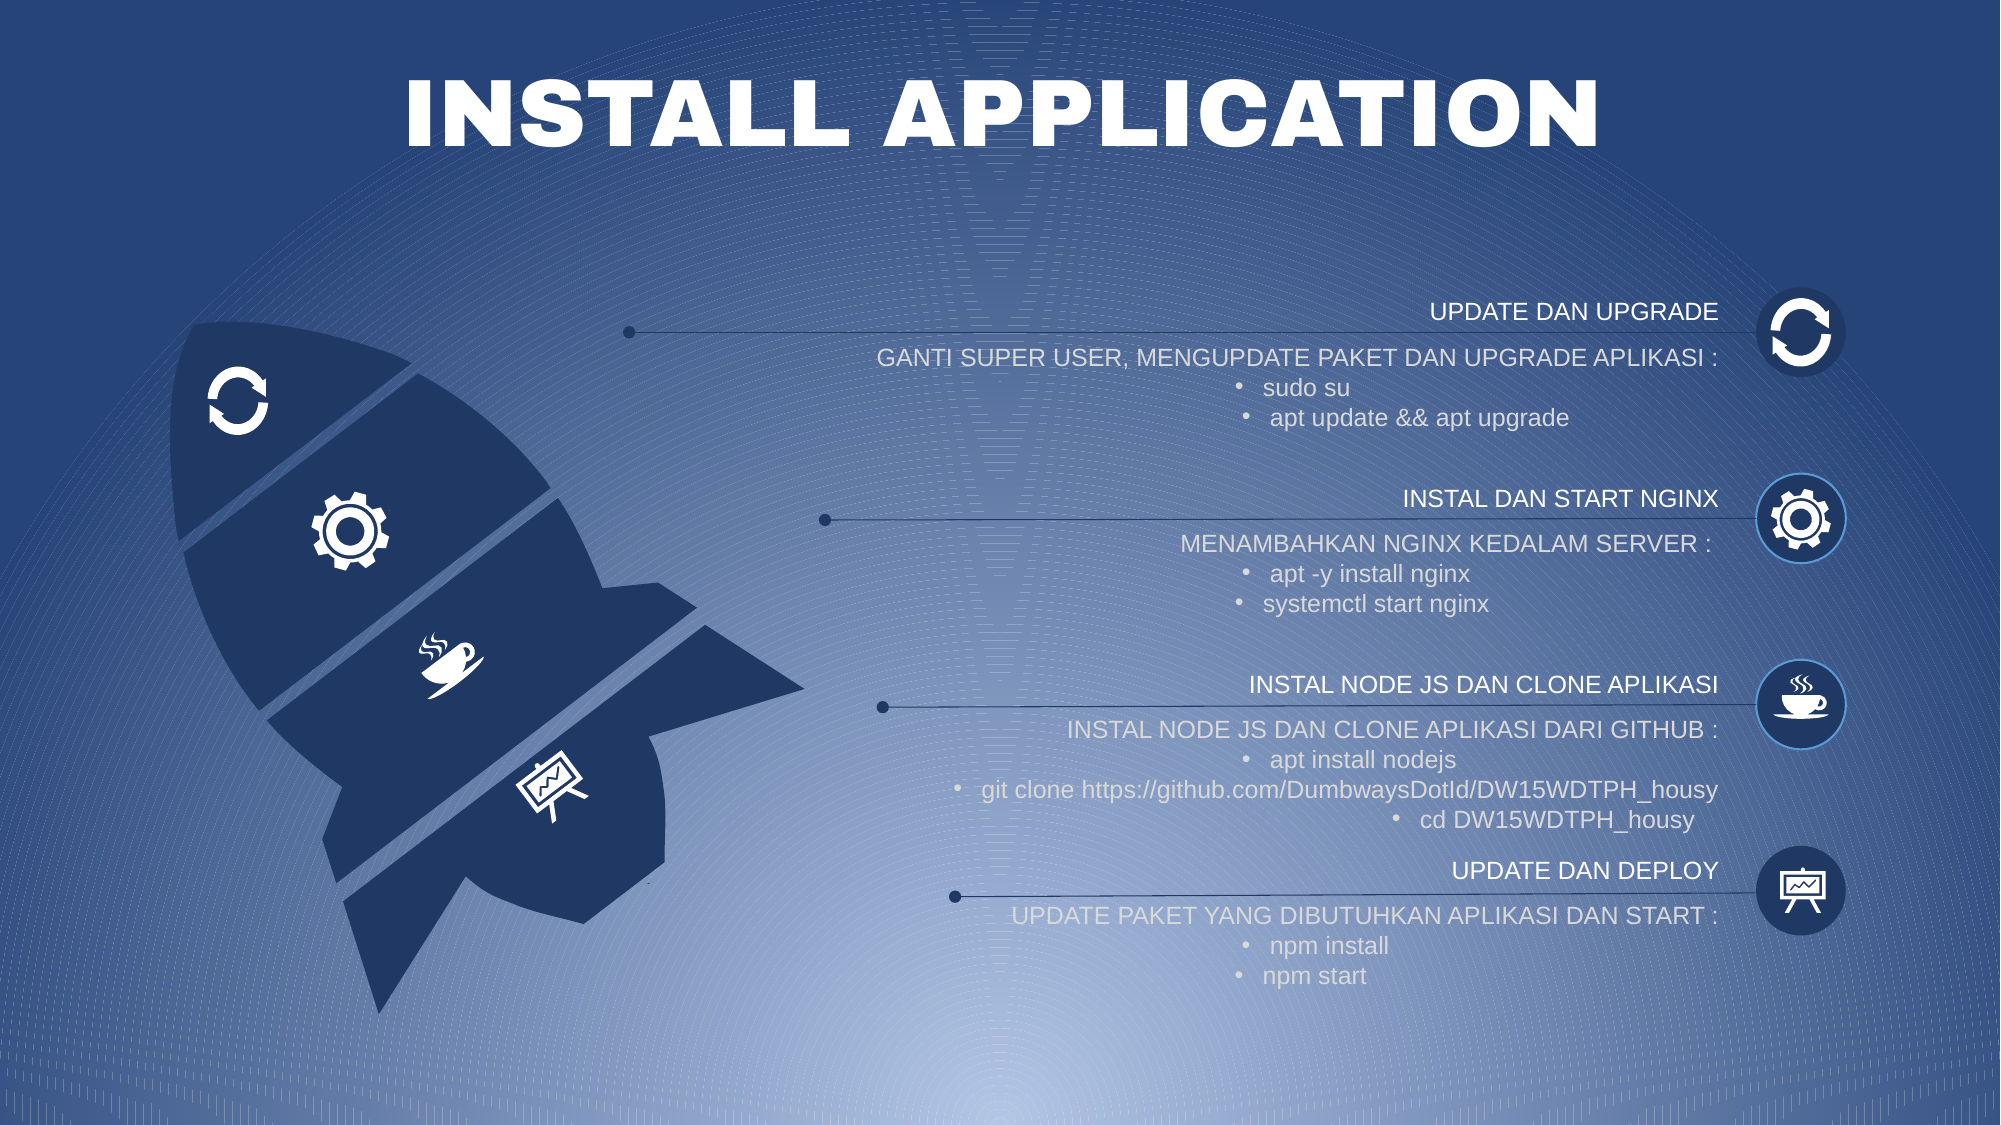

INSTALL APPLICATION

UPDATE DAN UPGRADE
 GANTI SUPER USER, MENGUPDATE PAKET DAN UPGRADE APLIKASI :
sudo su
apt update && apt upgrade

INSTAL DAN START NGINX
MENAMBAHKAN NGINX KEDALAM SERVER :
apt -y install nginx
systemctl start nginx

INSTAL NODE JS DAN CLONE APLIKASI
INSTAL NODE JS DAN CLONE APLIKASI DARI GITHUB :
apt install nodejs
git clone https://github.com/DumbwaysDotId/DW15WDTPH_housy
cd DW15WDTPH_housy

UPDATE DAN DEPLOY
	UPDATE PAKET YANG DIBUTUHKAN APLIKASI DAN START :
npm install
npm start